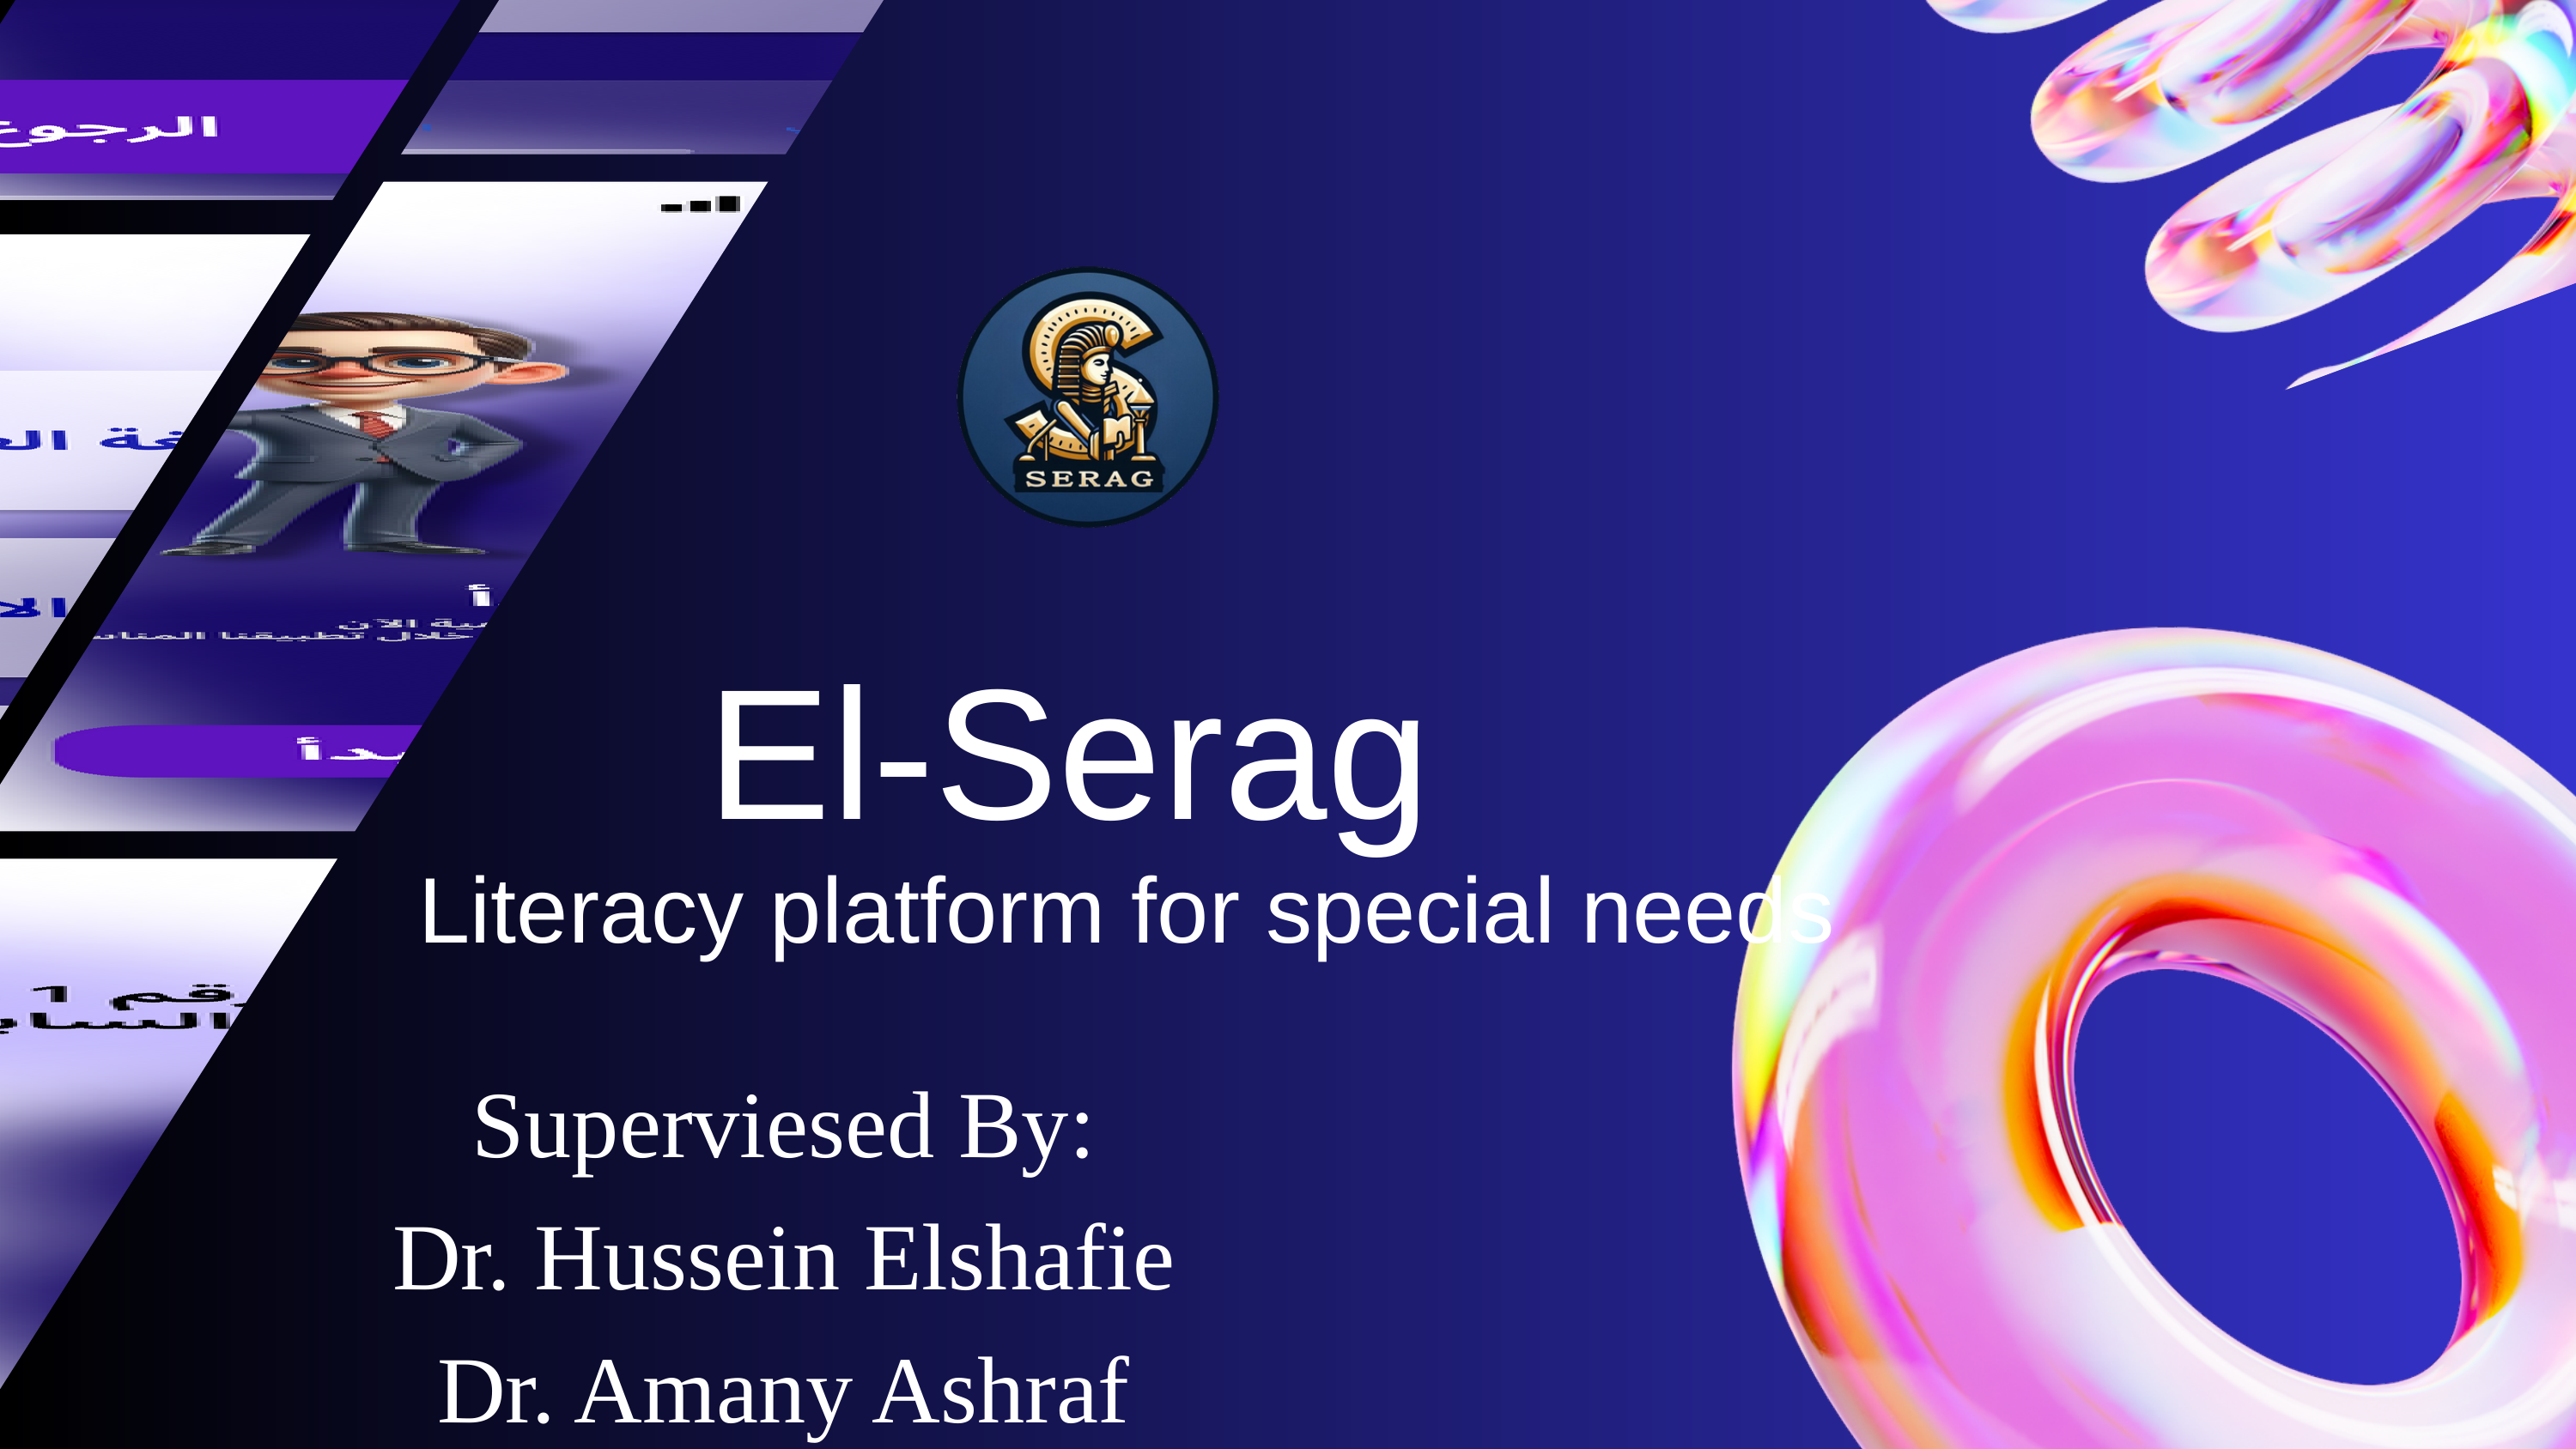

El-Serag

Literacy platform for special needs
Superviesed By:
Dr. Hussein Elshafie
Dr. Amany Ashraf